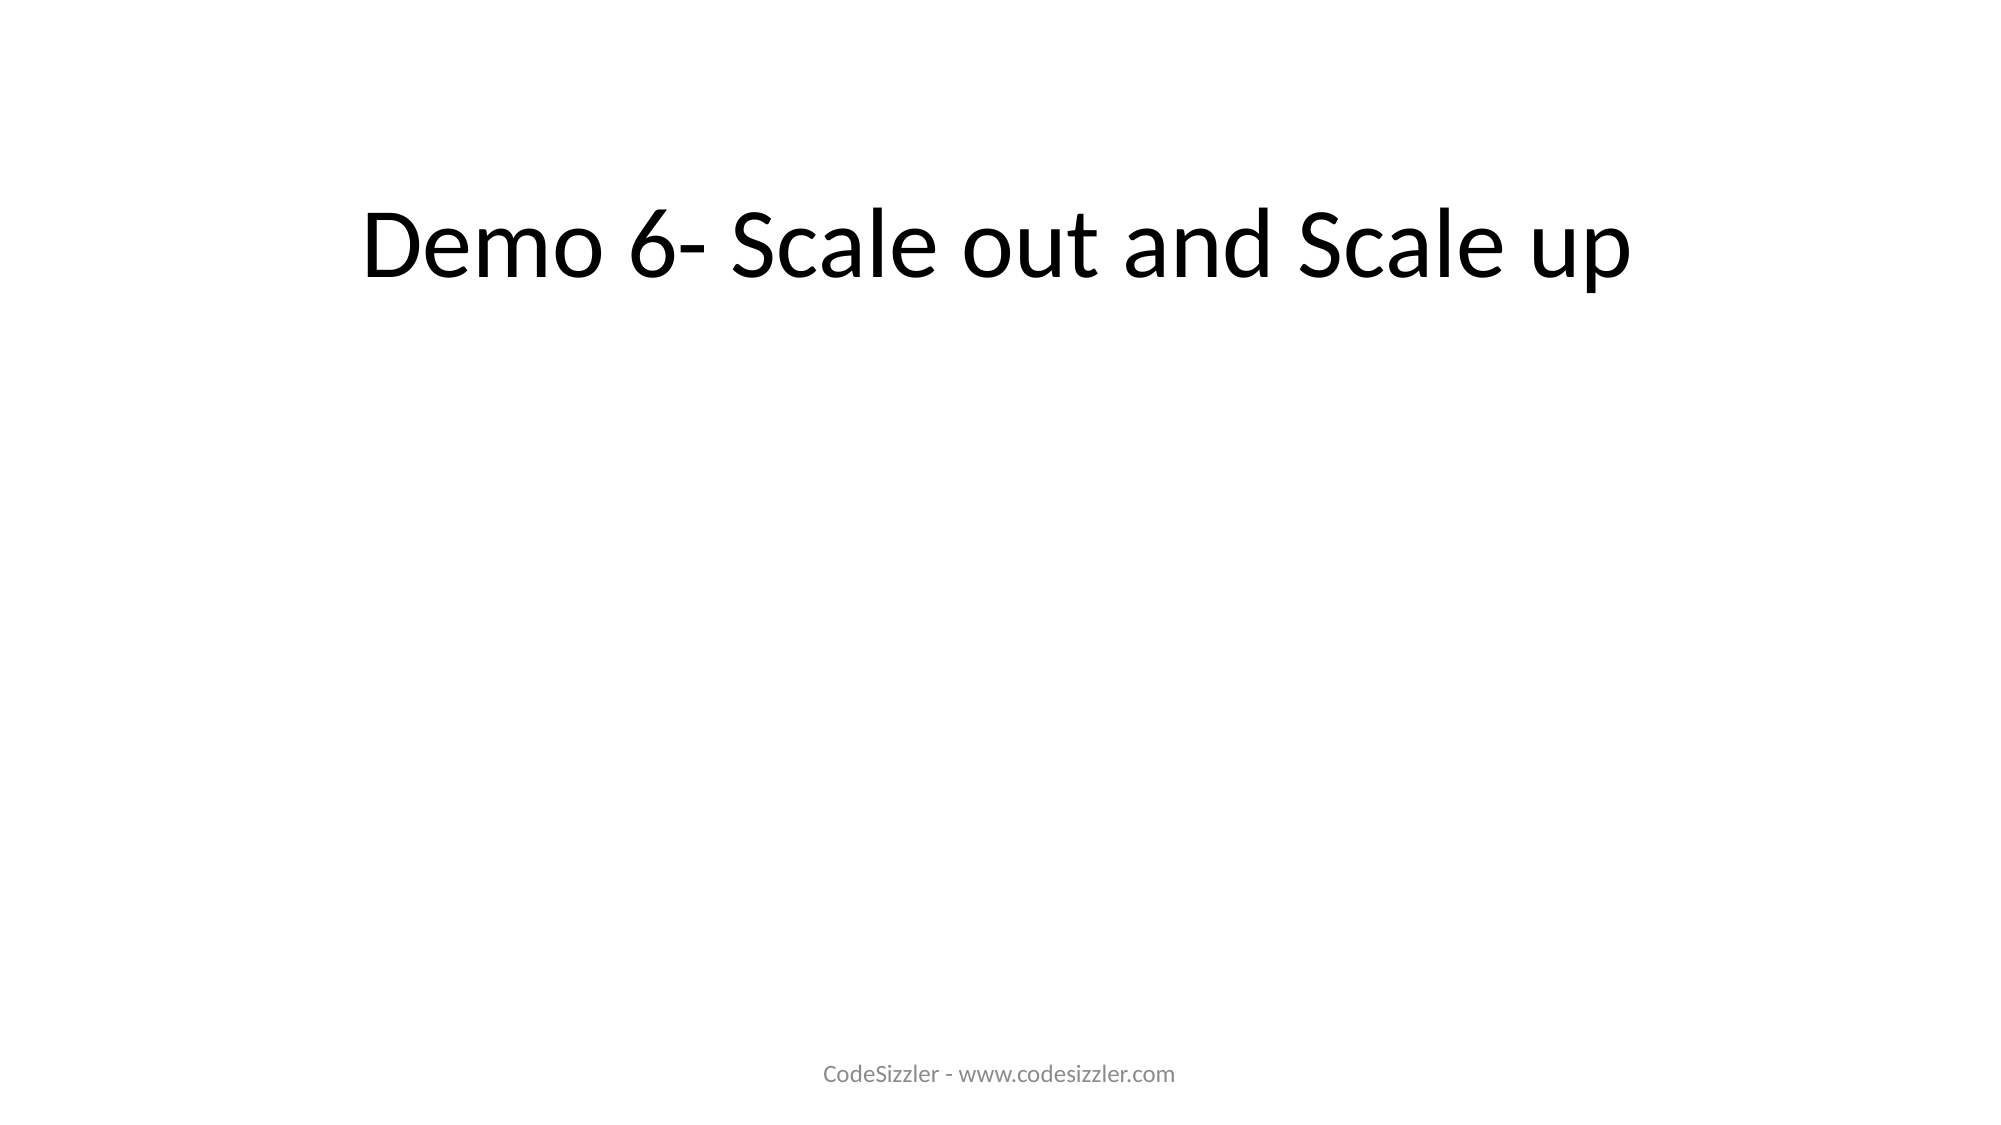

# Demo 6- Scale out and Scale up
CodeSizzler - www.codesizzler.com